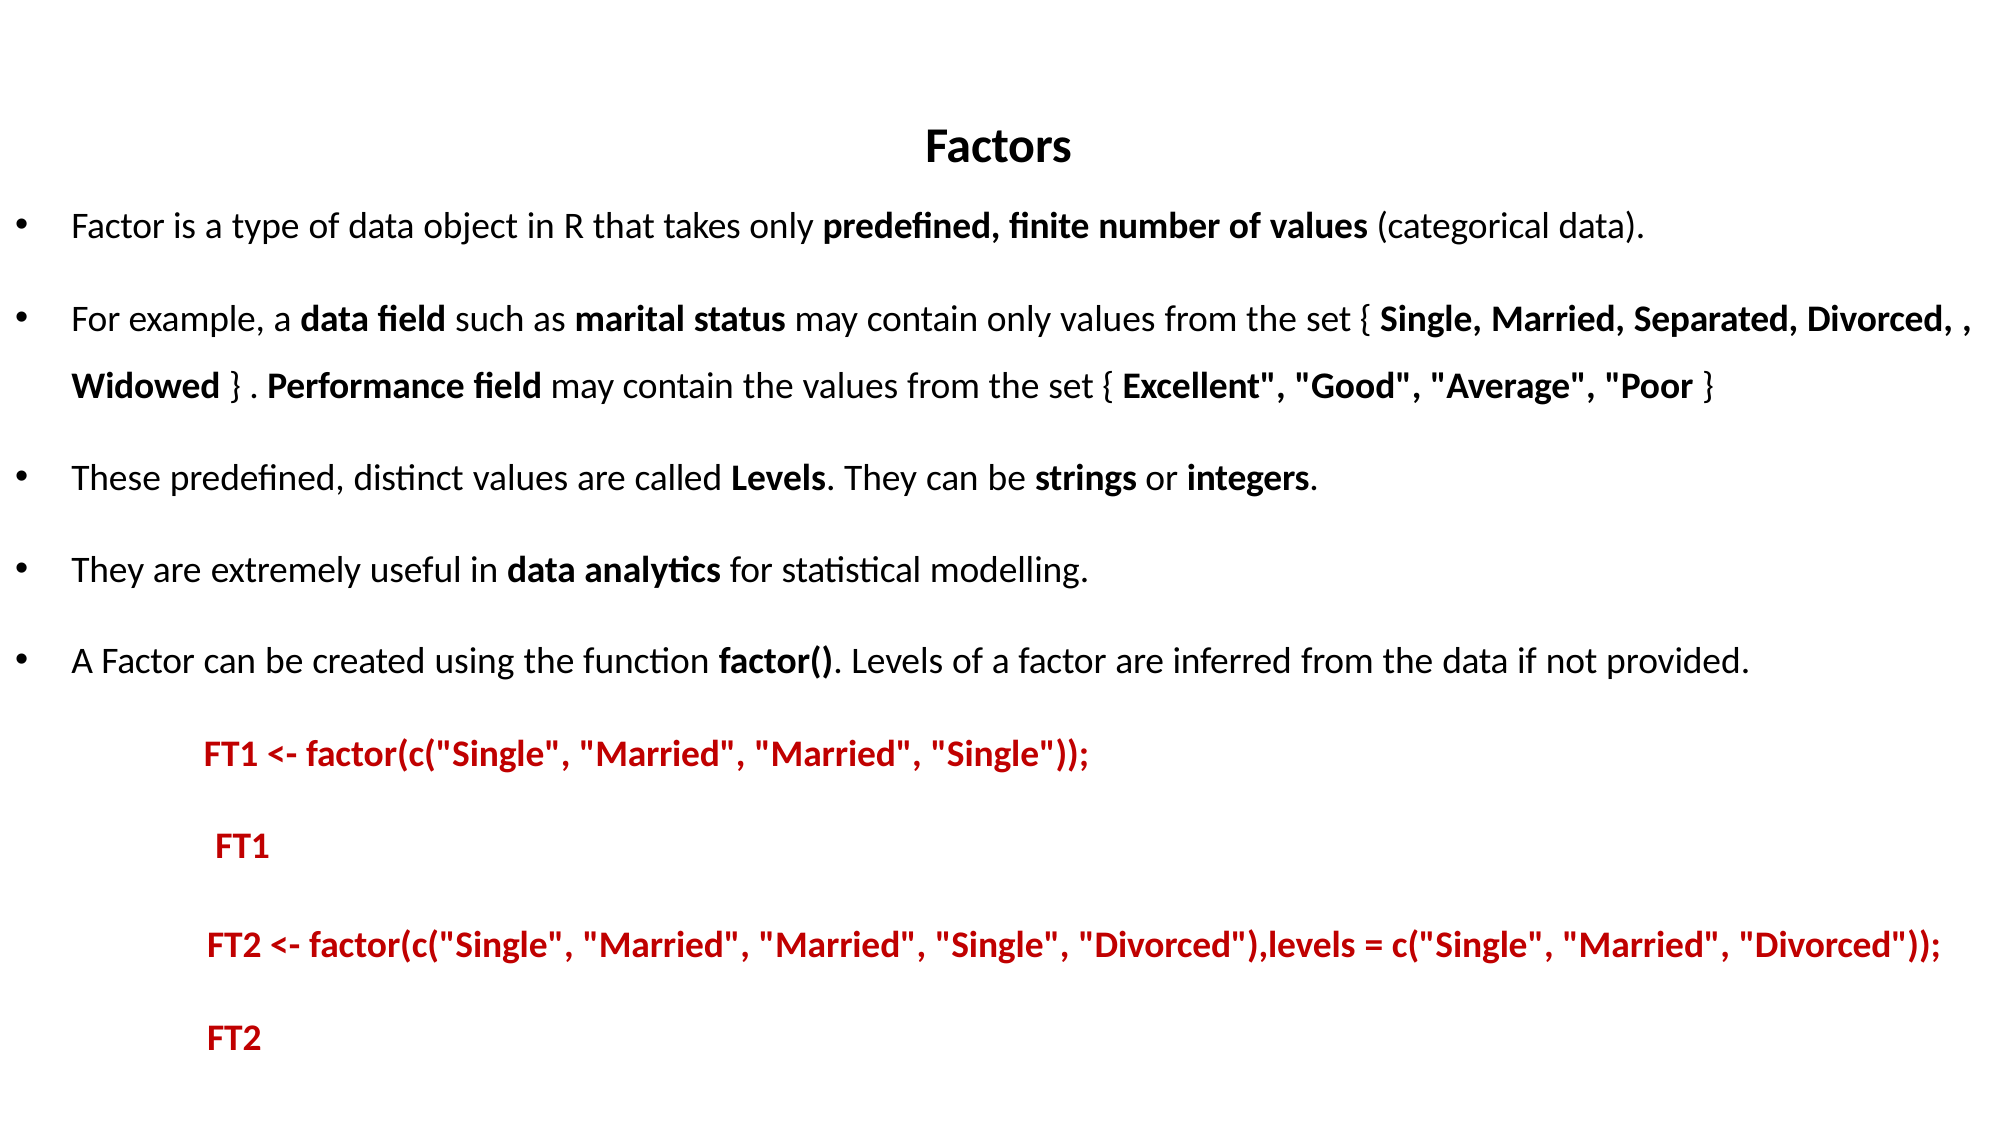

Factors
Factor is a type of data object in R that takes only predefined, finite number of values (categorical data).
For example, a data field such as marital status may contain only values from the set { Single, Married, Separated, Divorced, ,  Widowed } . Performance field may contain the values from the set { Excellent", "Good", "Average", "Poor }

These predefined, distinct values are called Levels. They can be strings or integers.

They are extremely useful in data analytics for statistical modelling.

A Factor can be created using the function factor(). Levels of a factor are inferred from the data if not provided.
FT1 <- factor(c("Single", "Married", "Married", "Single"));  FT1
FT2 <- factor(c("Single", "Married", "Married", "Single", "Divorced"),levels = c("Single", "Married", "Divorced"));  FT2